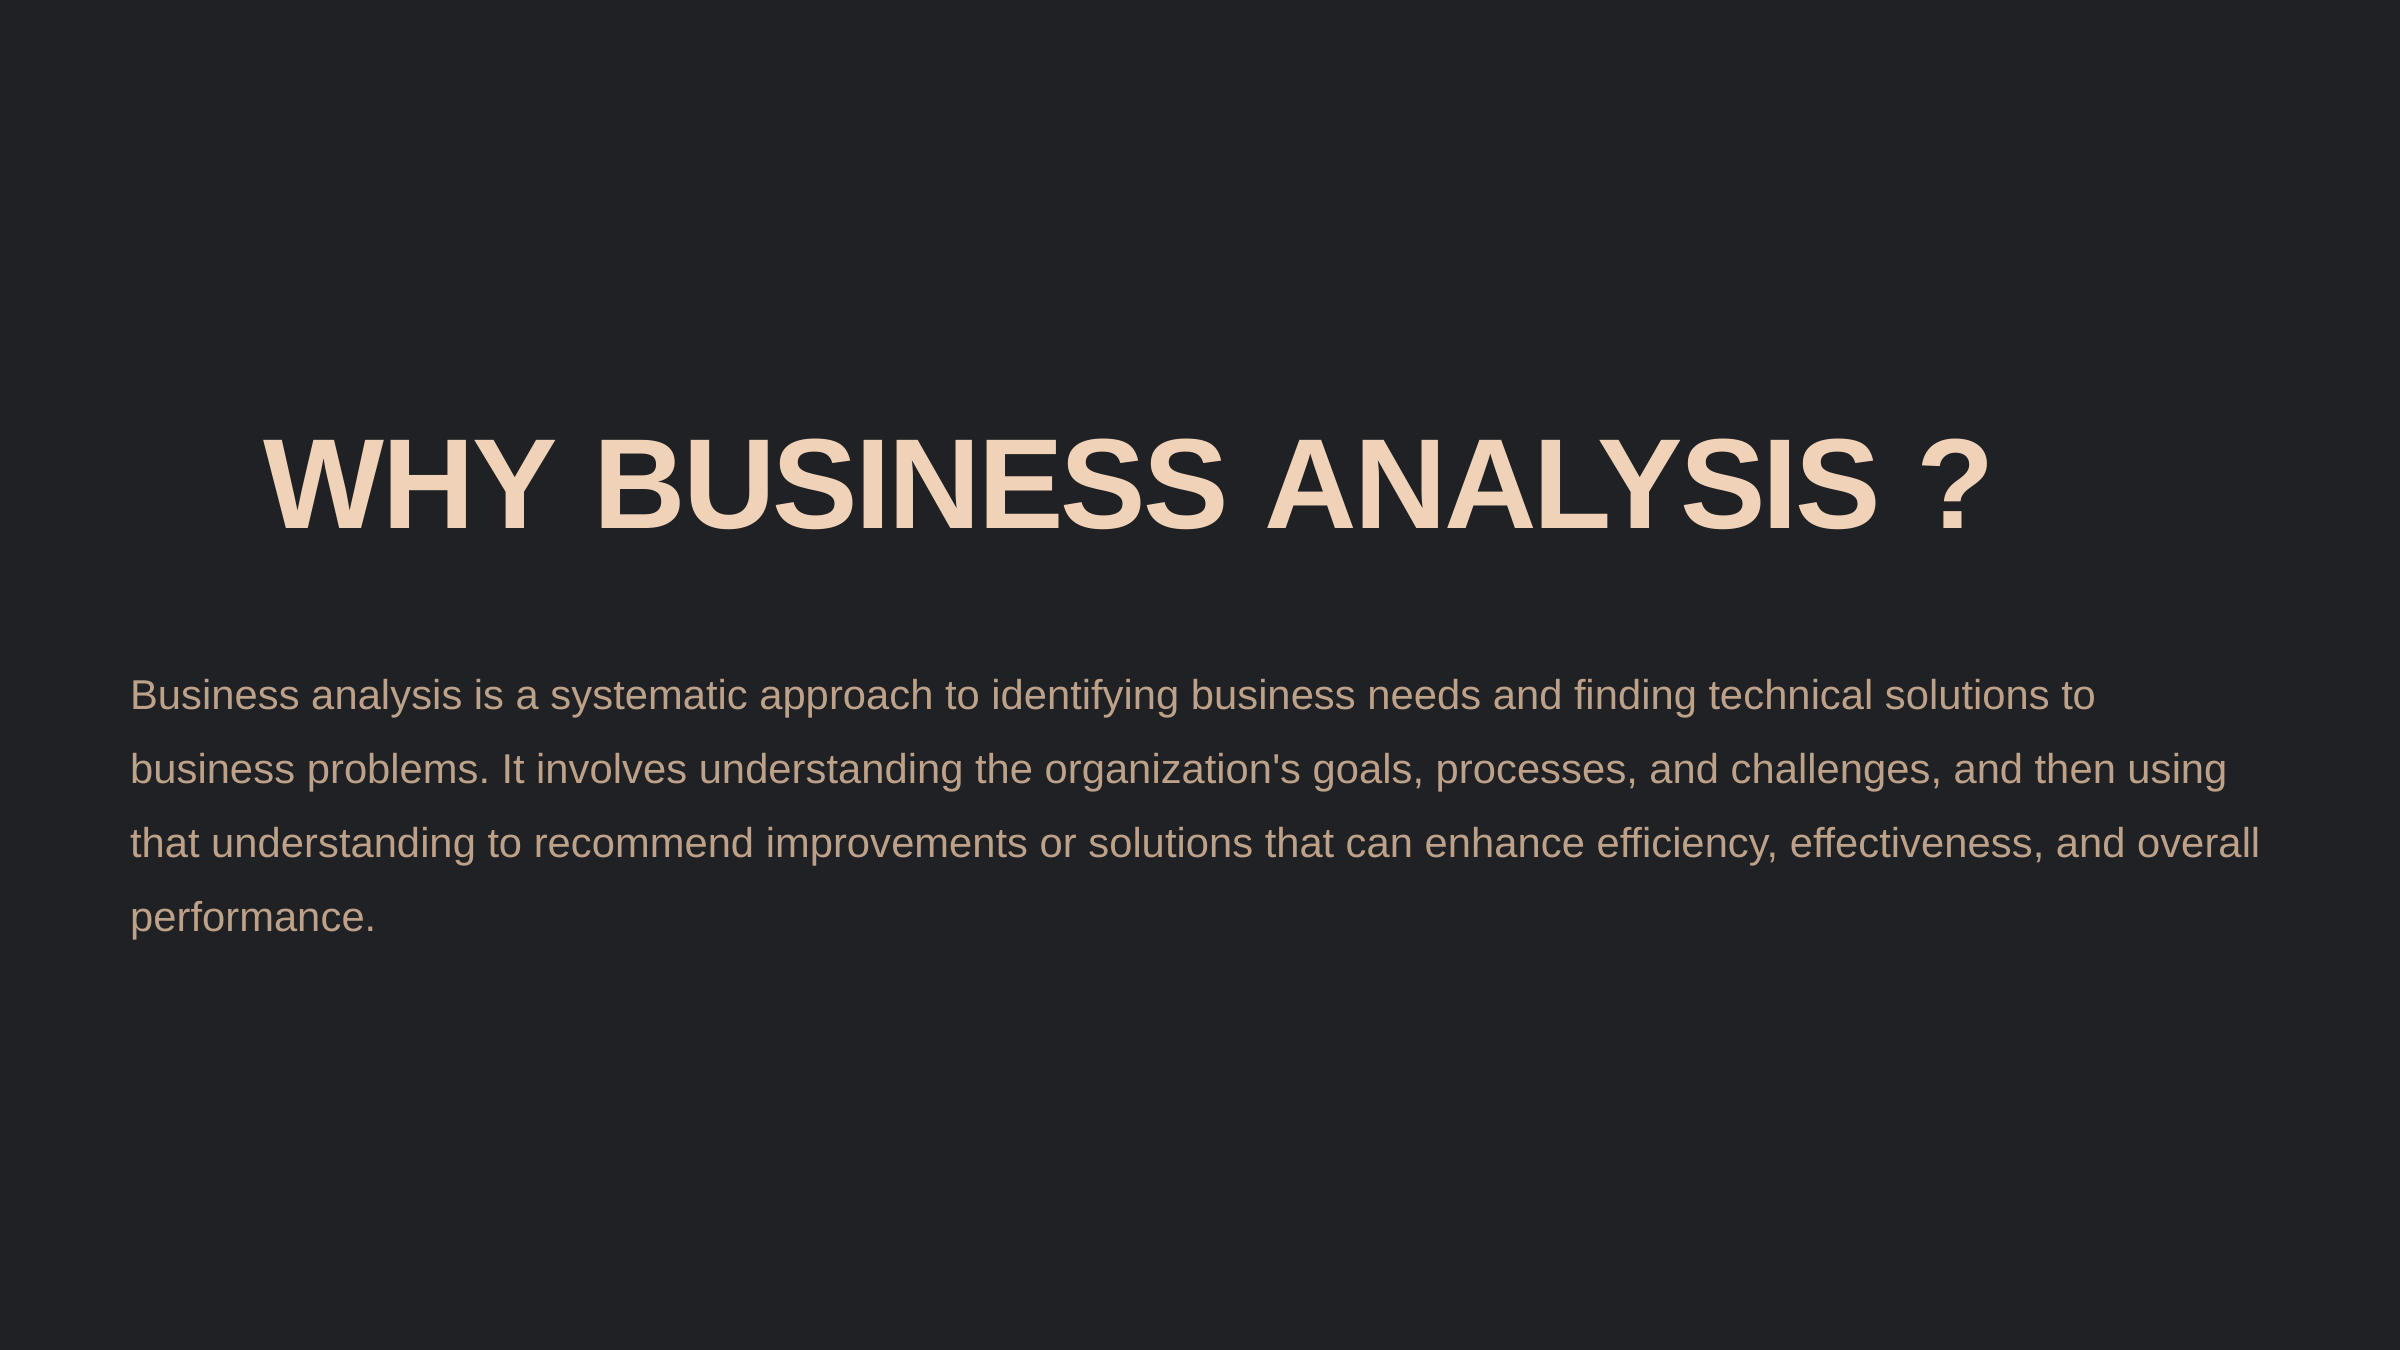

# WHY BUSINESS ANALYSIS ?
Business analysis is a systematic approach to identifying business needs and finding technical solutions to business problems. It involves understanding the organization's goals, processes, and challenges, and then using that understanding to recommend improvements or solutions that can enhance efficiency, effectiveness, and overall performance.